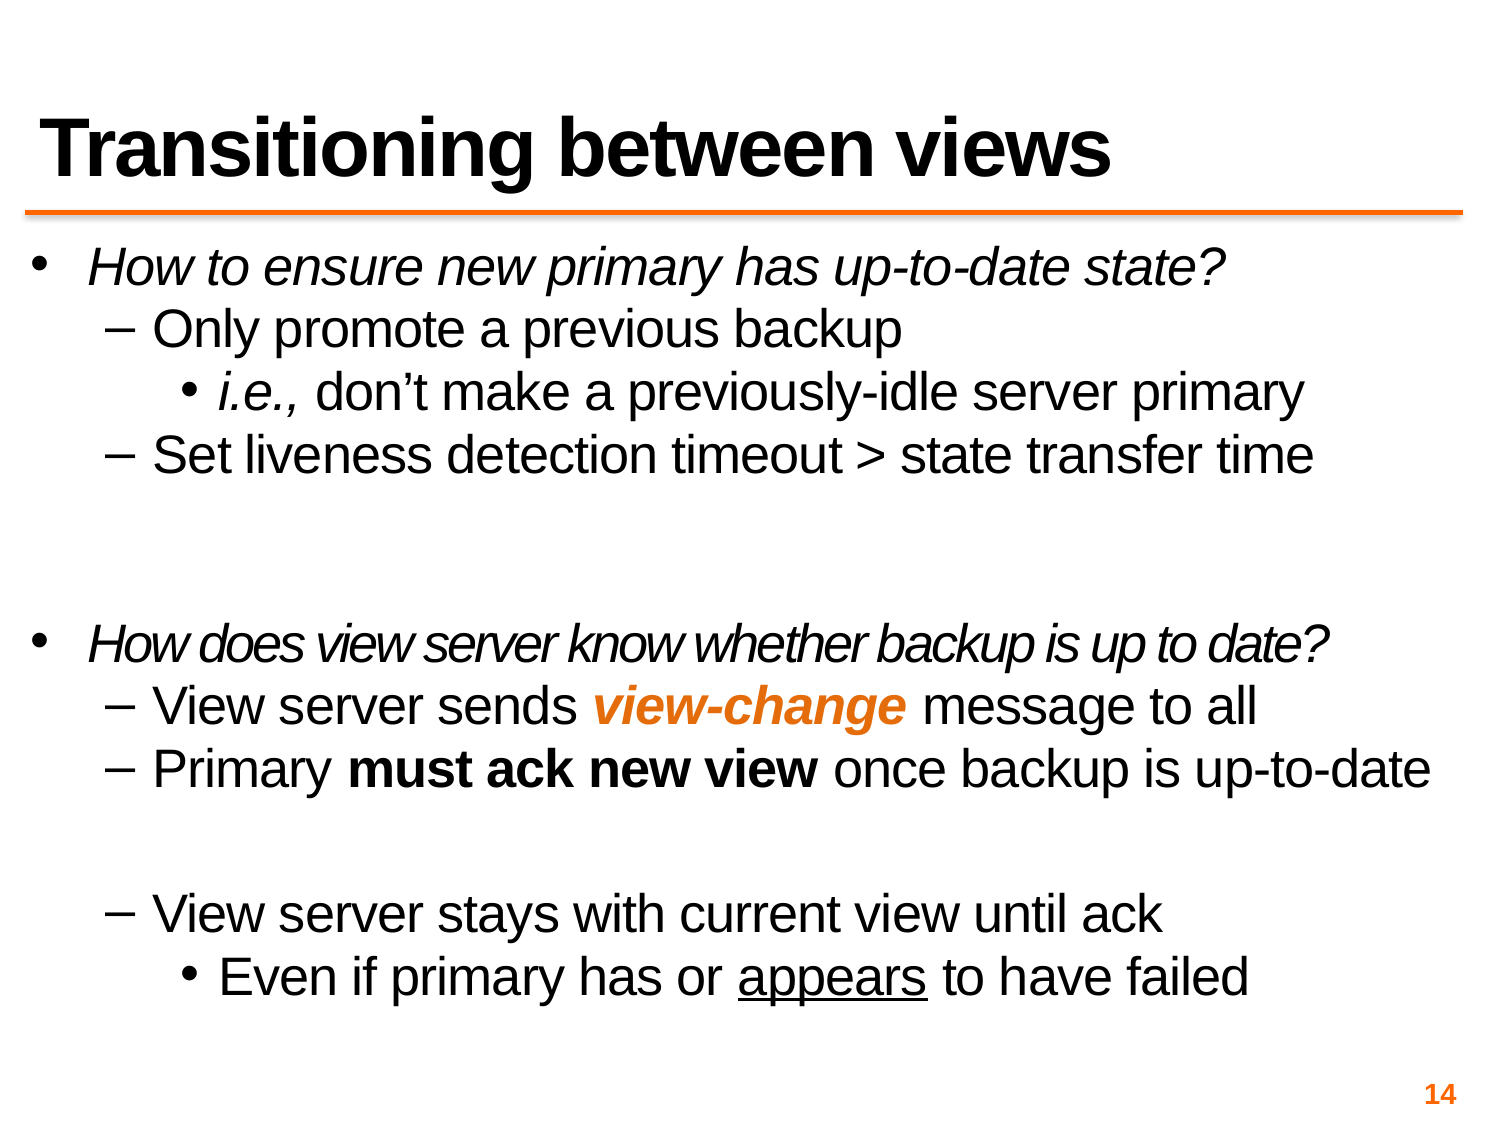

# Transitioning between views
How to ensure new primary has up-to-date state?
Only promote a previous backup
i.e., don’t make a previously-idle server primary
Set liveness detection timeout > state transfer time

How does view server know whether backup is up to date?
View server sends view-change message to all
Primary must ack new view once backup is up-to-date

View server stays with current view until ack
Even if primary has or appears to have failed
14